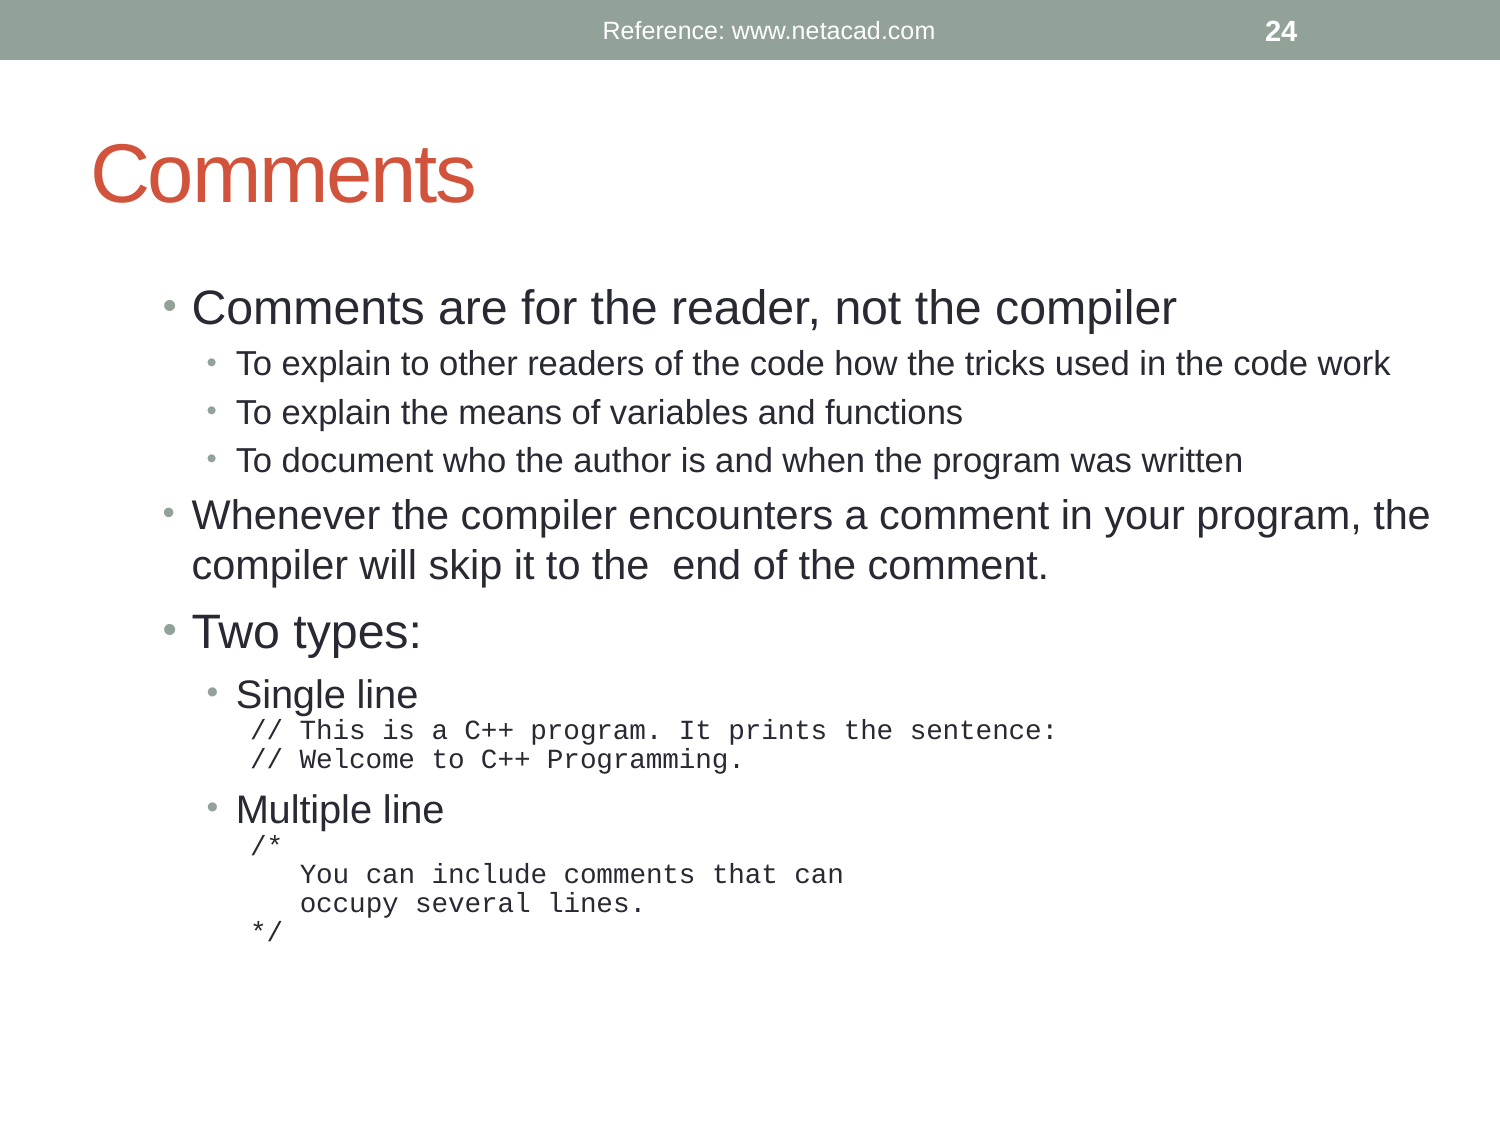

Comments
Reference: www.netacad.com
24
Comments are for the reader, not the compiler
To explain to other readers of the code how the tricks used in the code work
To explain the means of variables and functions
To document who the author is and when the program was written
Whenever the compiler encounters a comment in your program, the compiler will skip it to the  end of the comment.
Two types:
Single line
// This is a C++ program. It prints the sentence:
// Welcome to C++ Programming.
Multiple line
/*
   You can include comments that can
   occupy several lines.
*/